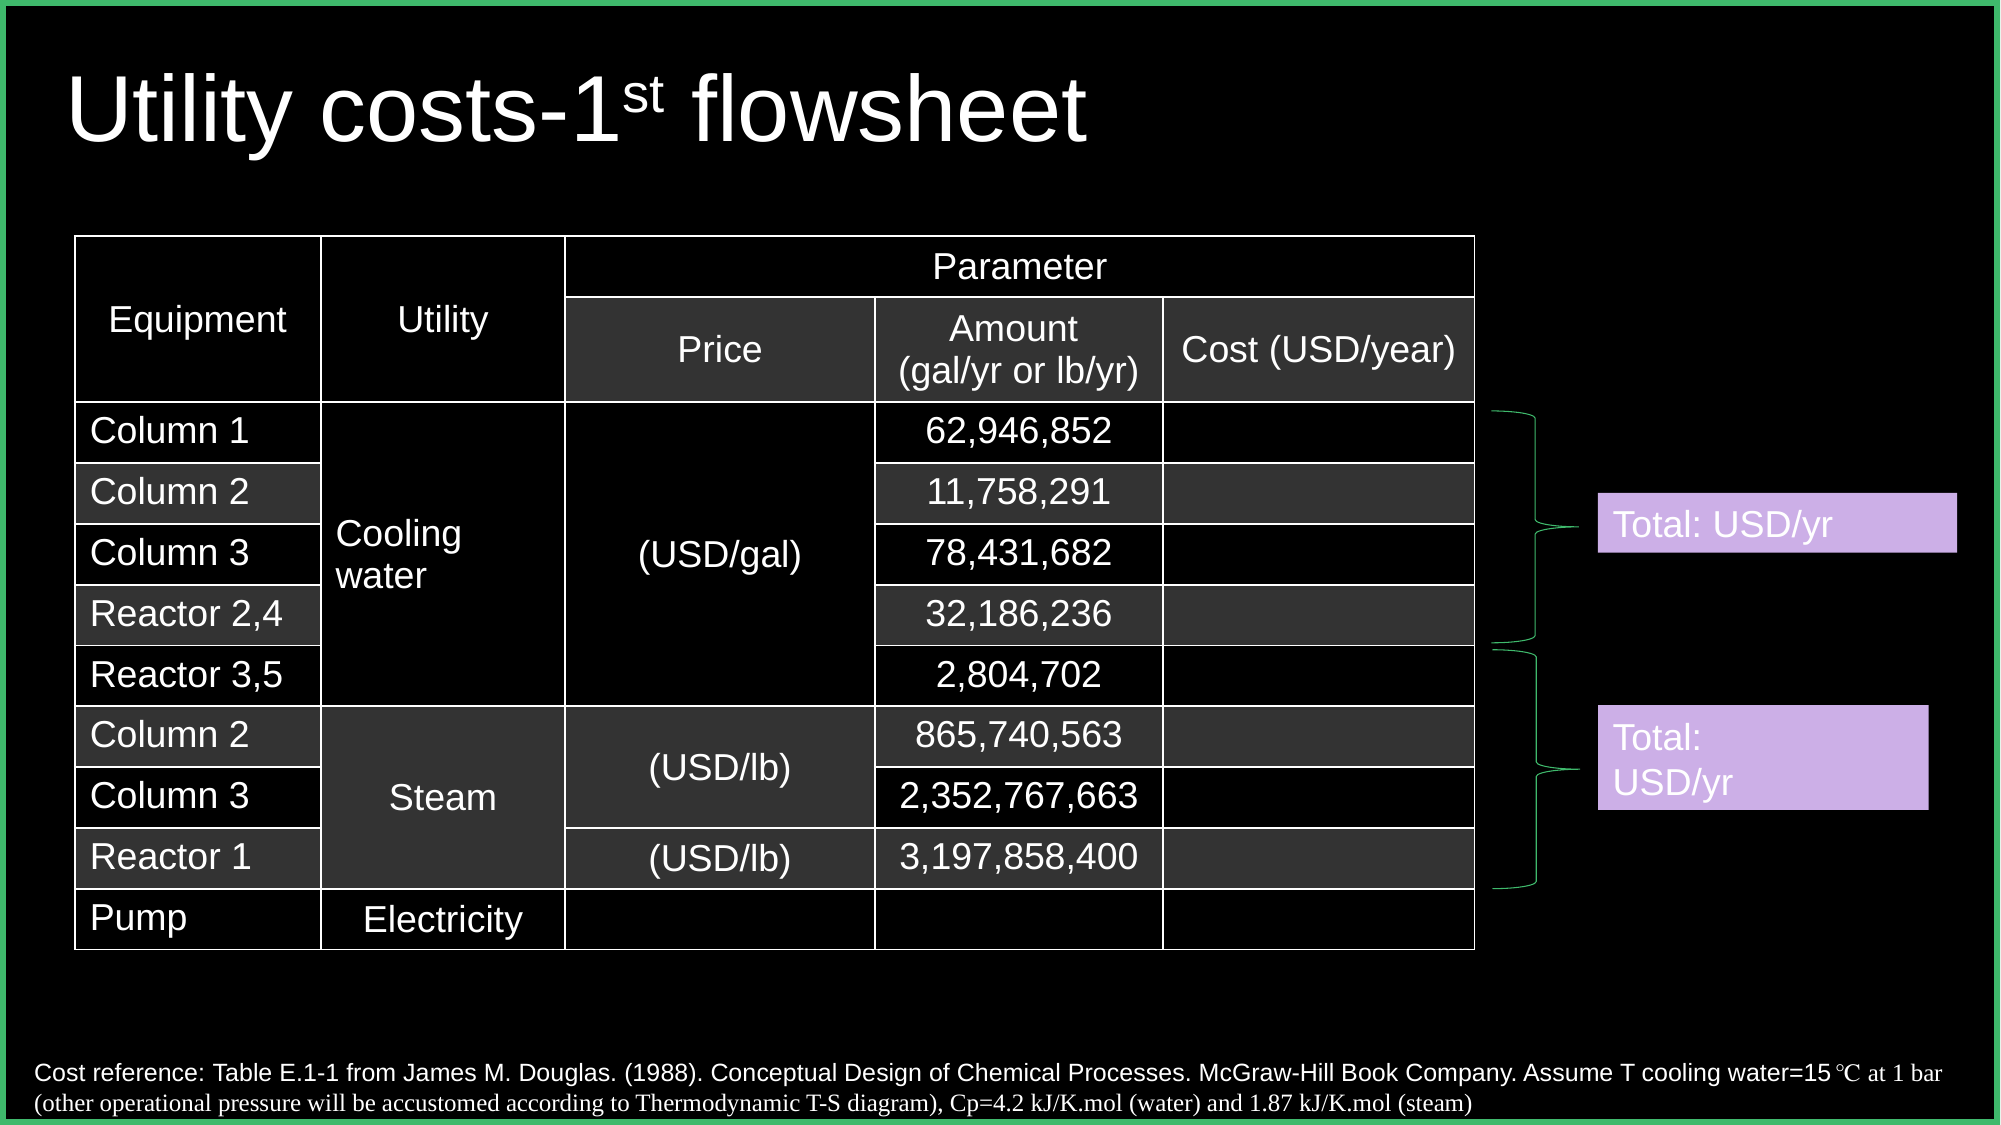

# Utility costs-1st flowsheet
| Equipment | Utility | Parameter |  |  |
| --- | --- | --- | --- | --- |
|  |  | Price | Amount (gal/yr or lb/yr) | Cost (USD/year) |
| Column 1 | Cooling water | (USD/gal) | 62,946,852 |  |
| Column 2 |  |  | 11,758,291 |  |
| Column 3 |  |  | 78,431,682 |  |
| Reactor 2,4 |  |  | 32,186,236 |  |
| Reactor 3,5 |  |  | 2,804,702 |  |
| Column 2 | Steam | (USD/lb) | 865,740,563 |  |
| Column 3 |  |  | 2,352,767,663 |  |
| Reactor 1 |  | (USD/lb) | 3,197,858,400 |  |
| Pump | Electricity |  |  |  |

Total: USD/yr

Total:
USD/yr
Cost reference: Table E.1-1 from James M. Douglas. (1988). Conceptual Design of Chemical Processes. McGraw-Hill Book Company. Assume T cooling water=15℃ at 1 bar (other operational pressure will be accustomed according to Thermodynamic T-S diagram), Cp=4.2 kJ/K.mol (water) and 1.87 kJ/K.mol (steam)